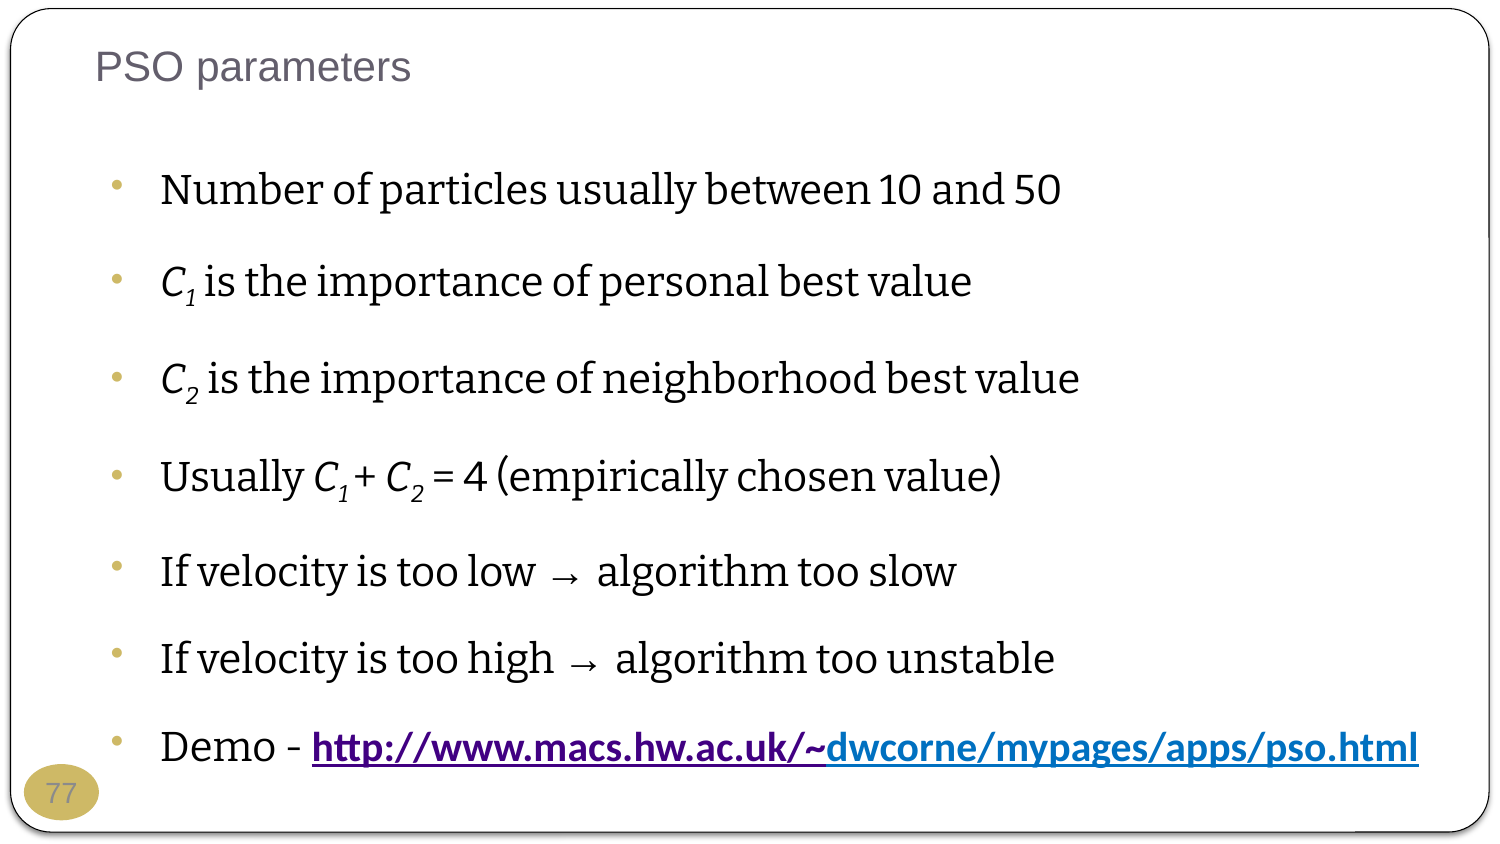

# PSO parameters
Number of particles usually between 10 and 50
C1 is the importance of personal best value
C2 is the importance of neighborhood best value
Usually C1 + C2 = 4 (empirically chosen value)
If velocity is too low → algorithm too slow
If velocity is too high → algorithm too unstable
Demo - http://www.macs.hw.ac.uk/~dwcorne/mypages/apps/pso.html
77